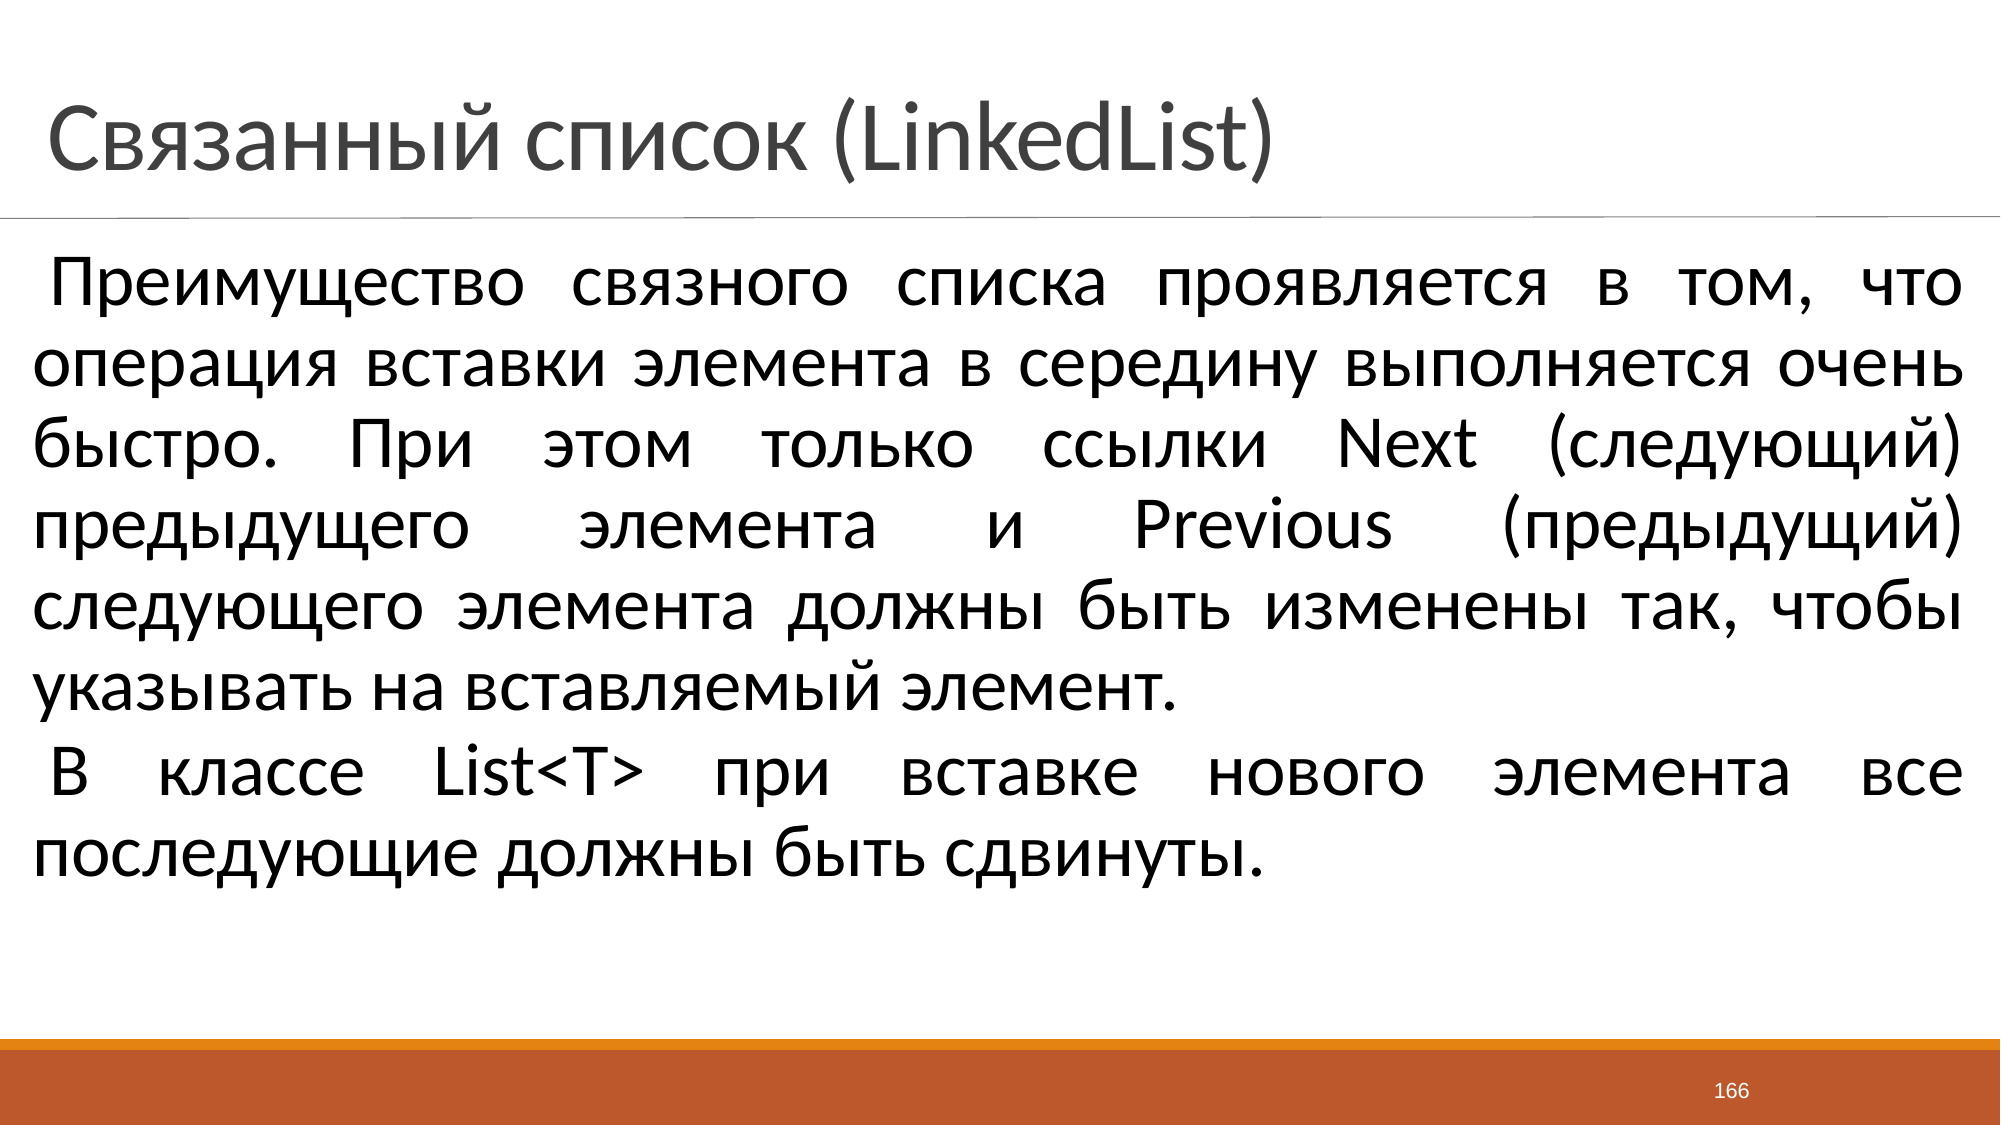

# Связанный список (LinkedList)
Преимущество связного списка проявляется в том, что операция вставки элемента в середину выполняется очень быстро. При этом только ссылки Next (следующий) предыдущего элемента и Previous (предыдущий) следующего элемента должны быть изменены так, чтобы указывать на вставляемый элемент.
В классе List<T> при вставке нового элемента все последующие должны быть сдвинуты.

166